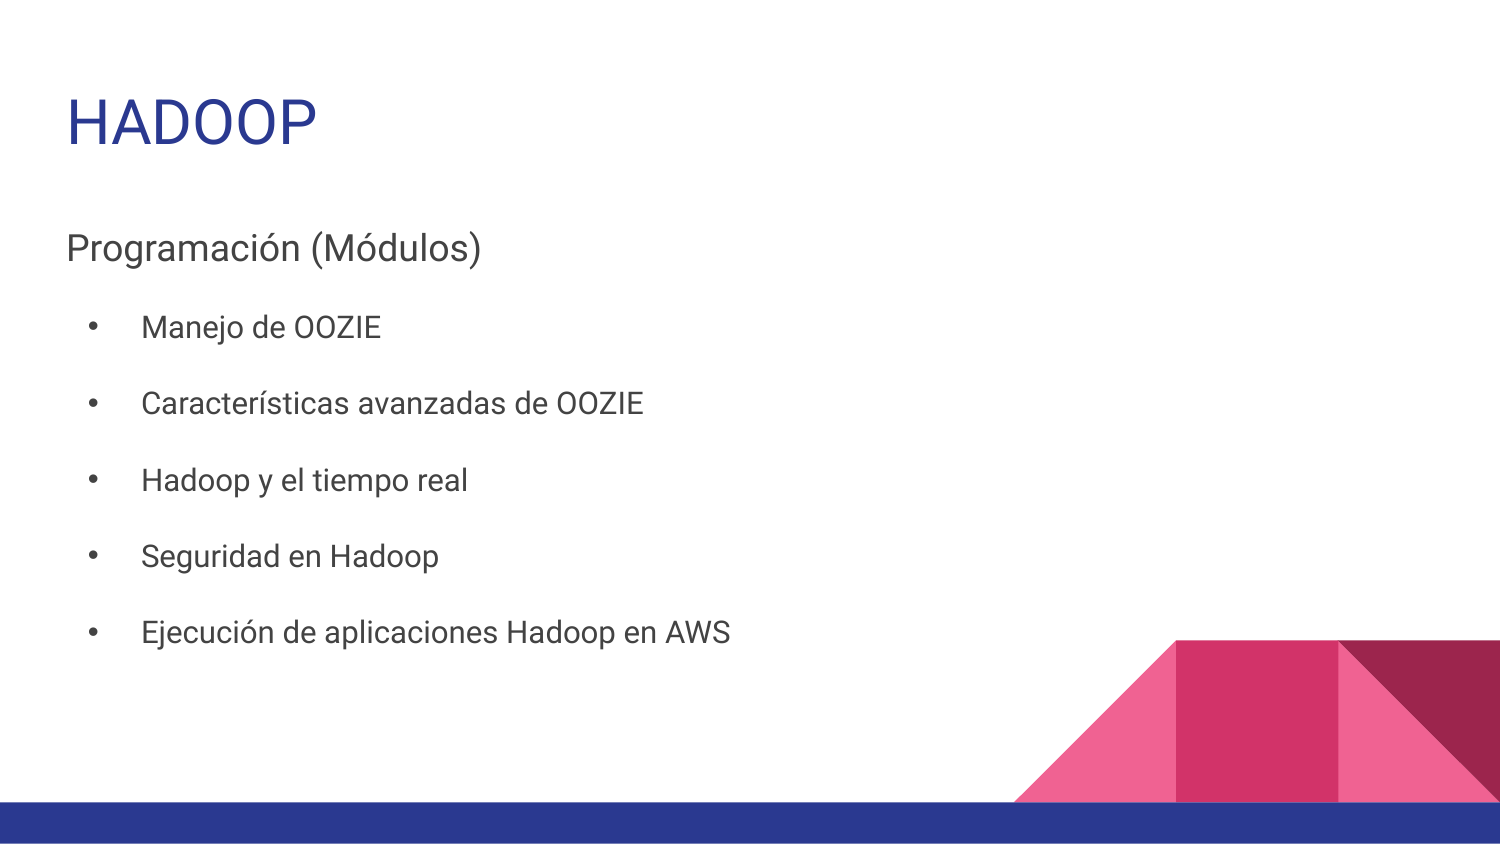

# HADOOP

Programación (Módulos)
Manejo de OOZIE
Características avanzadas de OOZIE
Hadoop y el tiempo real
Seguridad en Hadoop
Ejecución de aplicaciones Hadoop en AWS